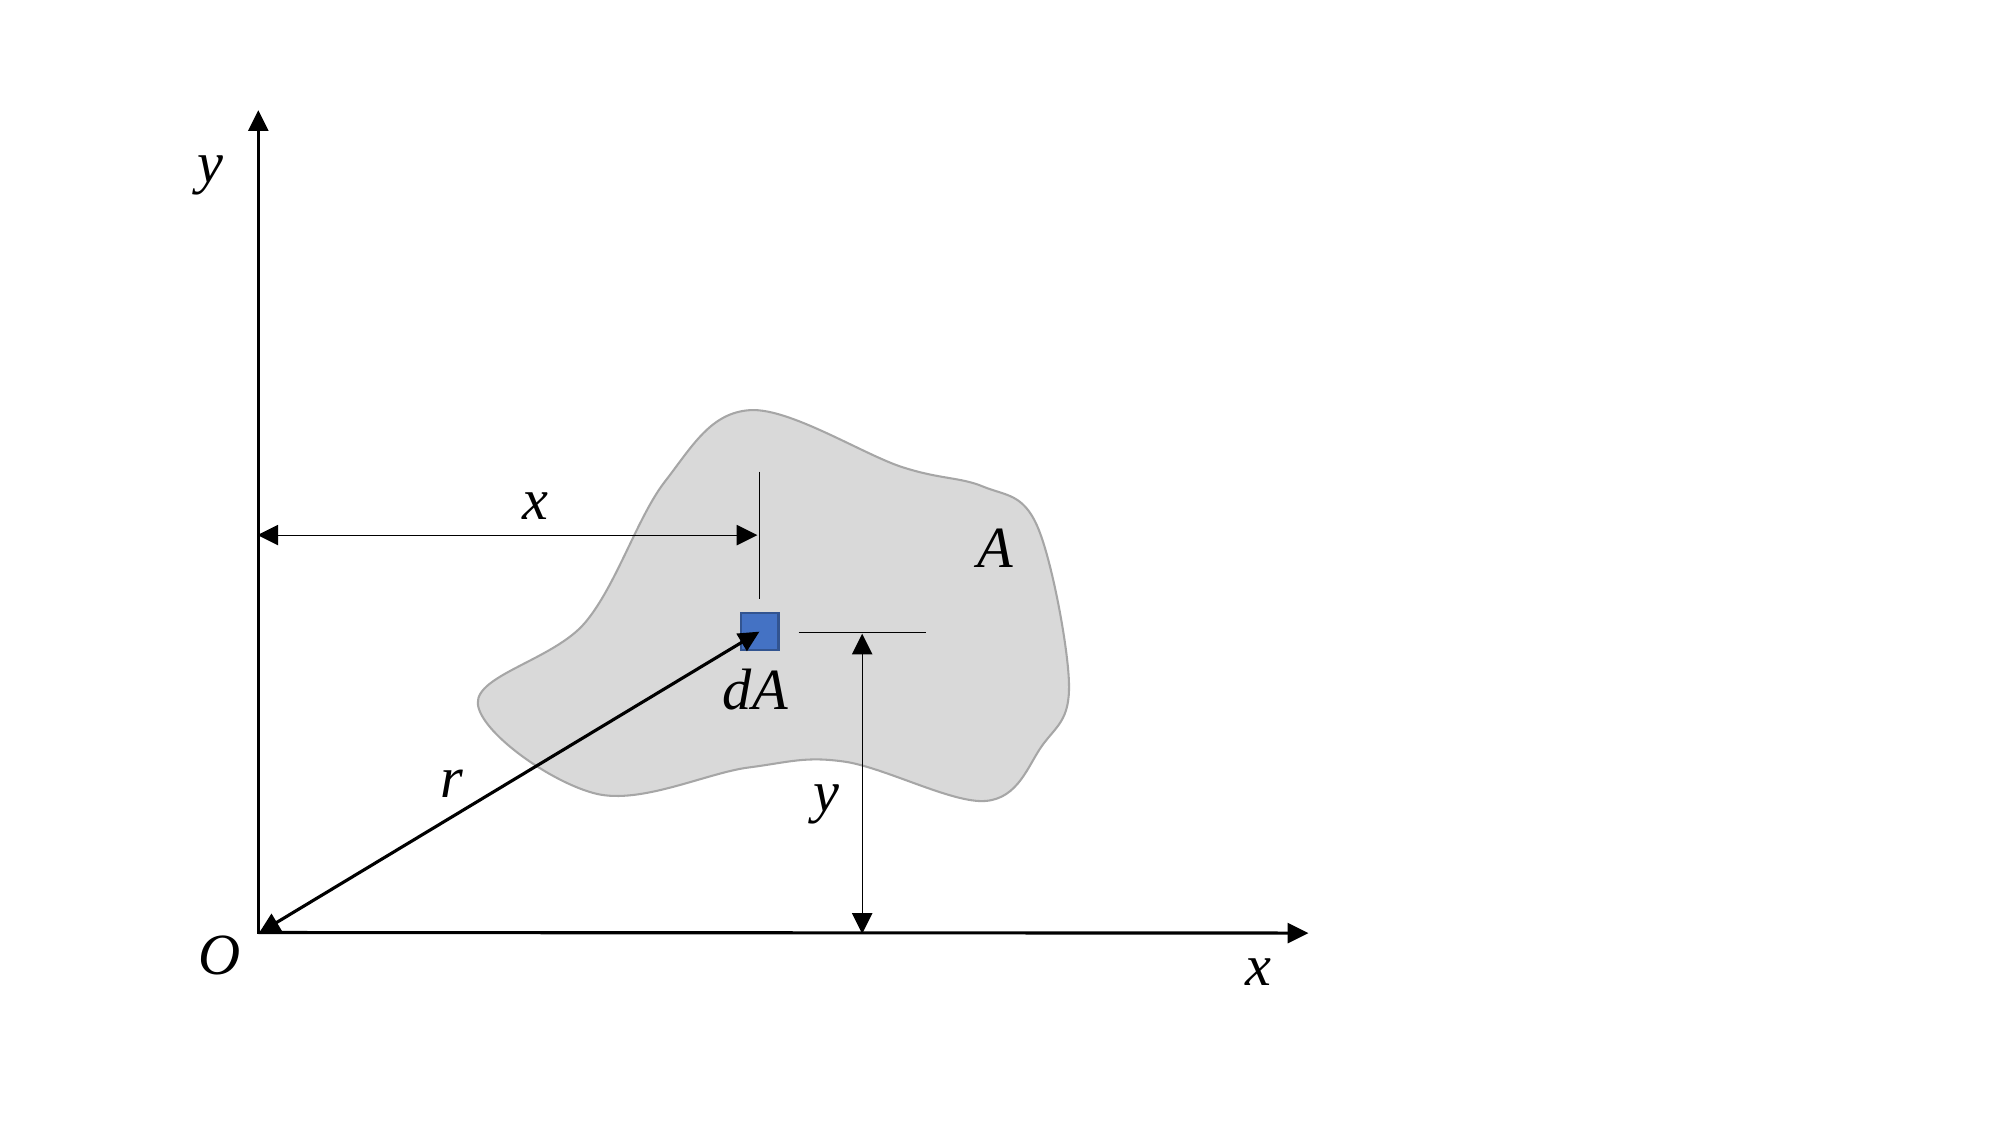

y

x
A

dA
r
y
O
x